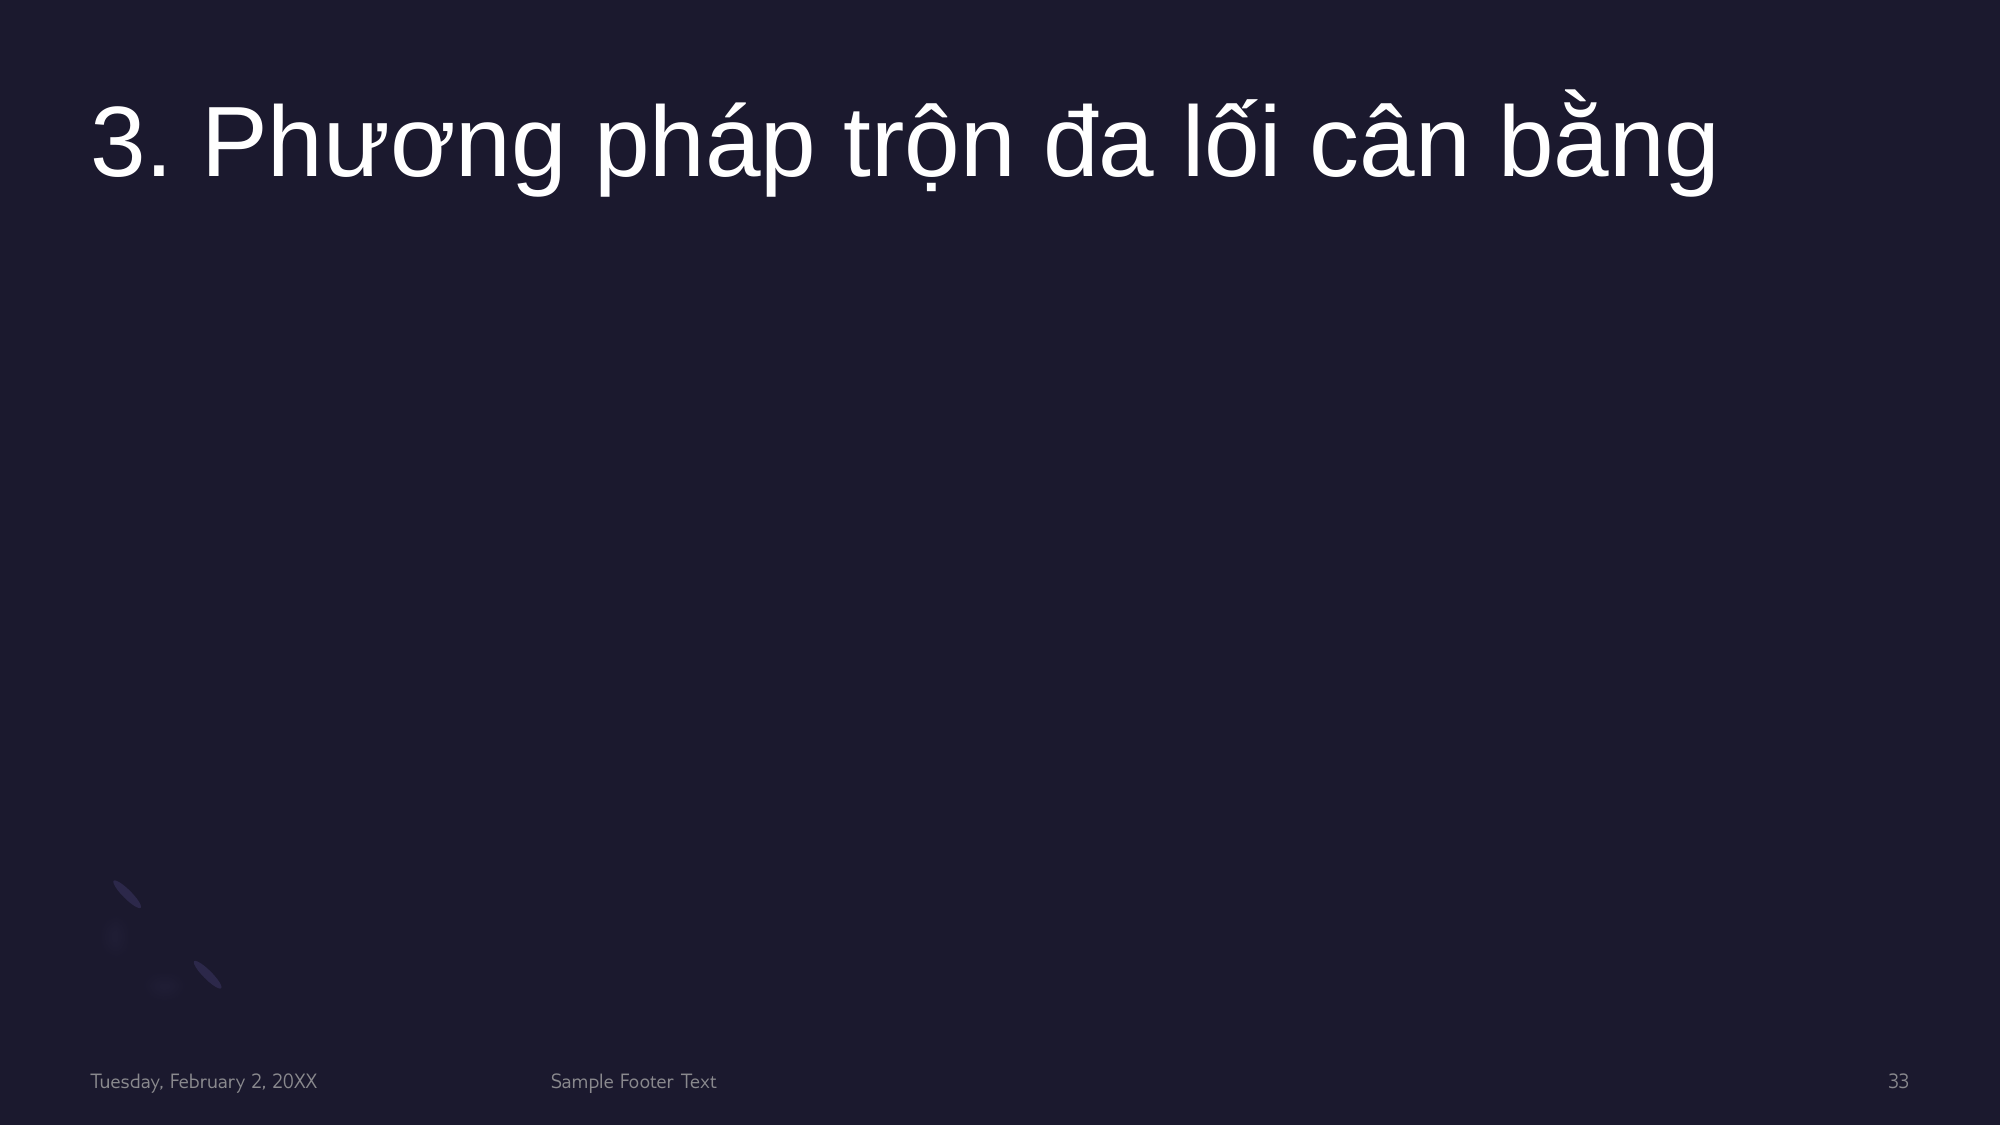

# 3. Phương pháp trộn đa lối cân bằng
Tuesday, February 2, 20XX
Sample Footer Text
33